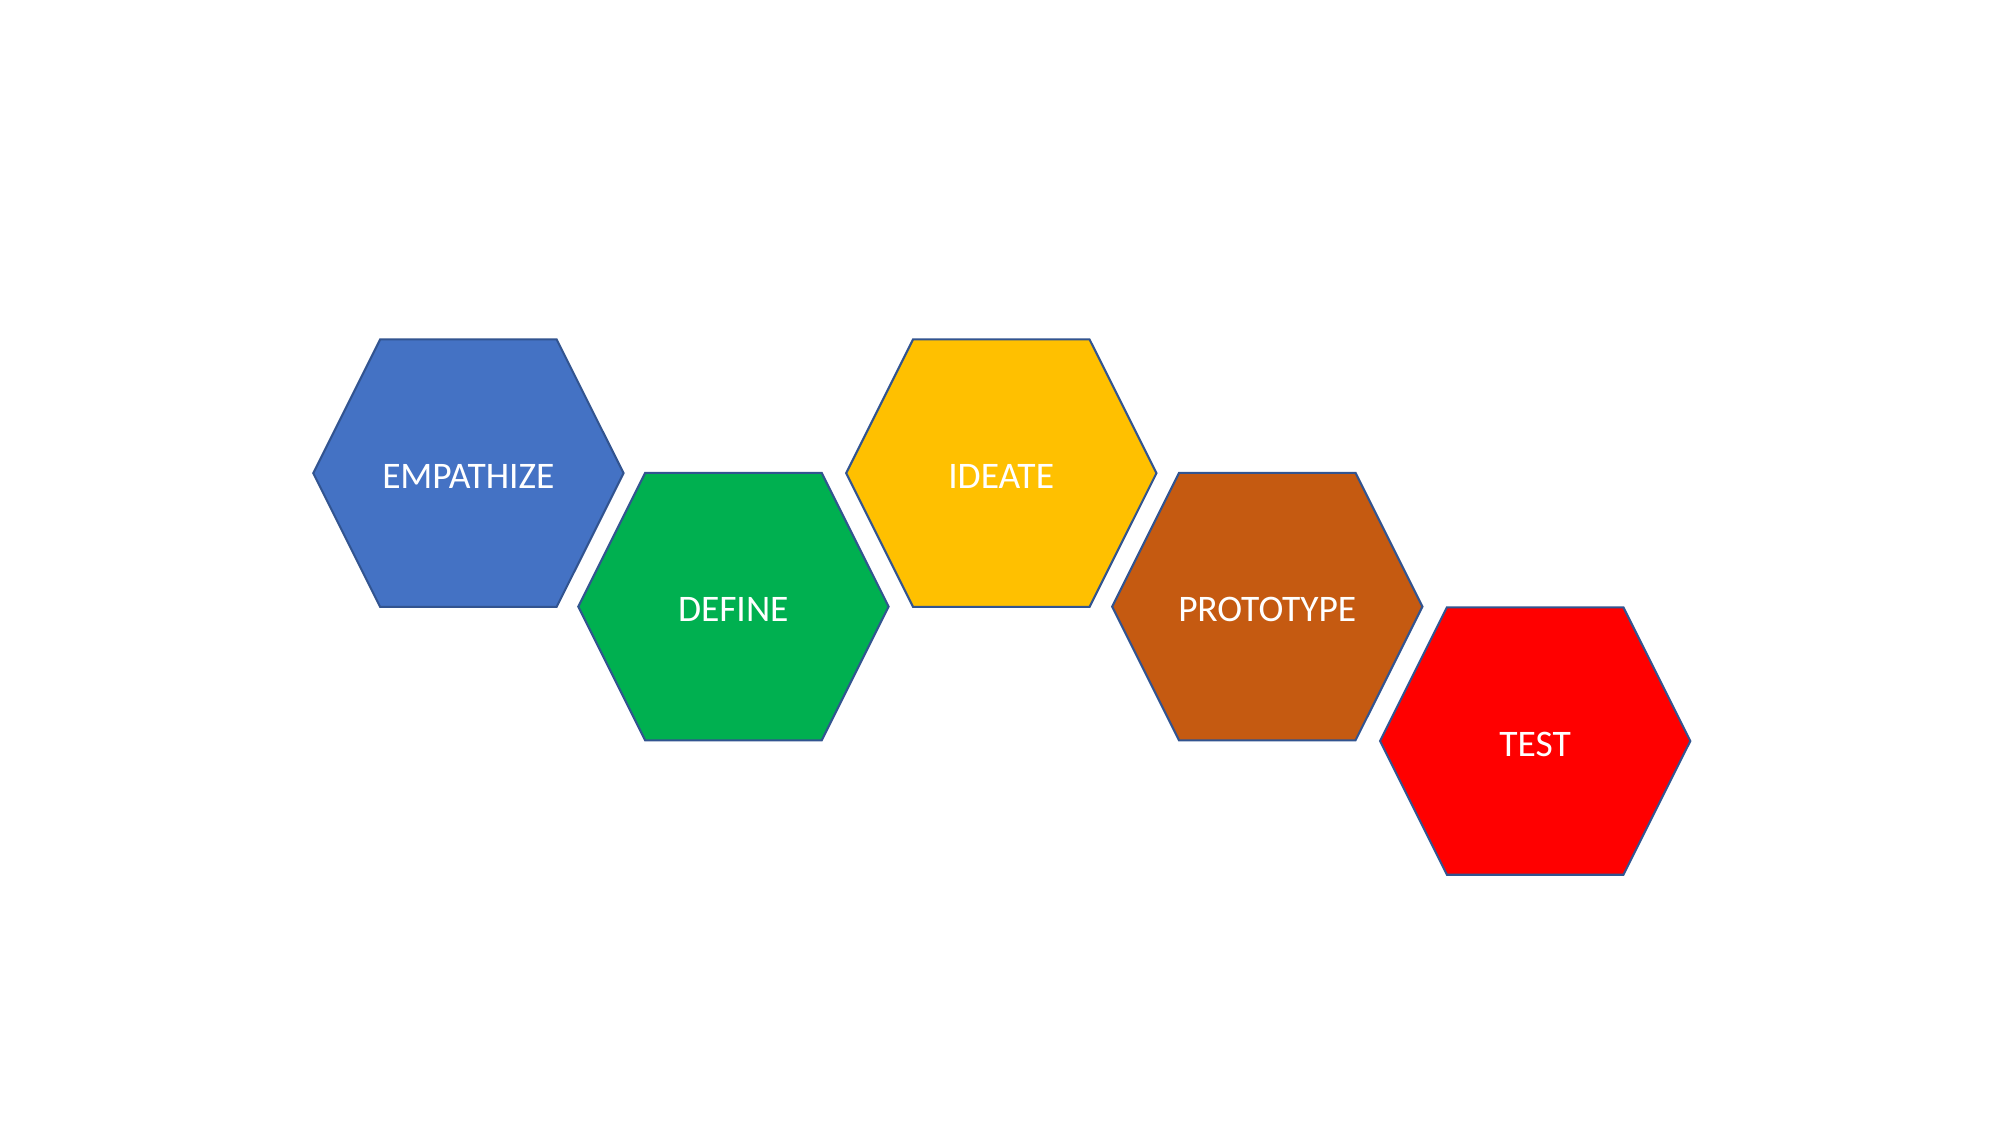

# Why Design Thinking
EMPATHIZE
IDEATE
DEFINE
PROTOTYPE
TEST